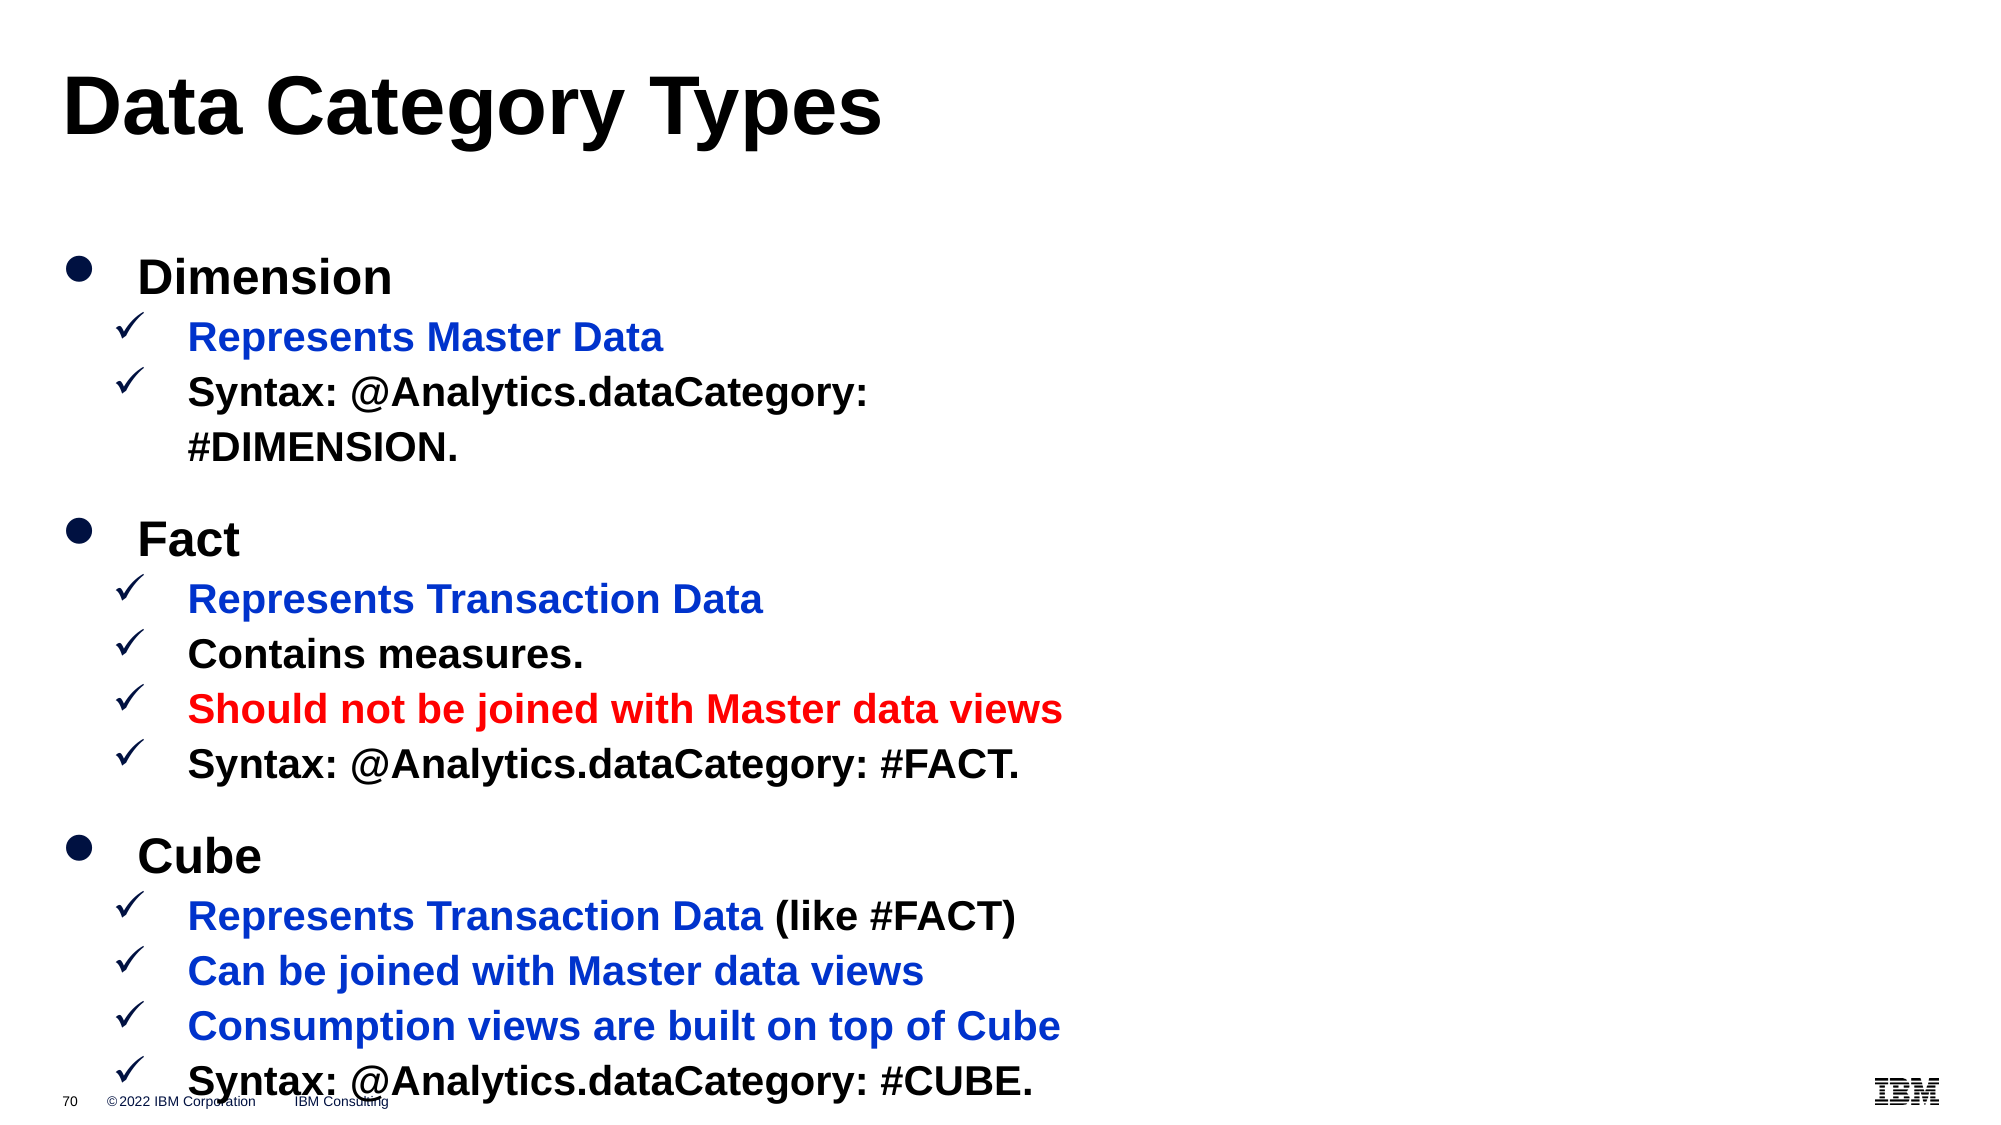

# Data Category Types
Dimension
Represents Master Data
Syntax: @Analytics.dataCategory: #DIMENSION.
Fact
Represents Transaction Data
Contains measures.
Should not be joined with Master data views
Syntax: @Analytics.dataCategory: #FACT.
Cube
Represents Transaction Data (like #FACT)
Can be joined with Master data views
Consumption views are built on top of Cube
Syntax: @Analytics.dataCategory: #CUBE.